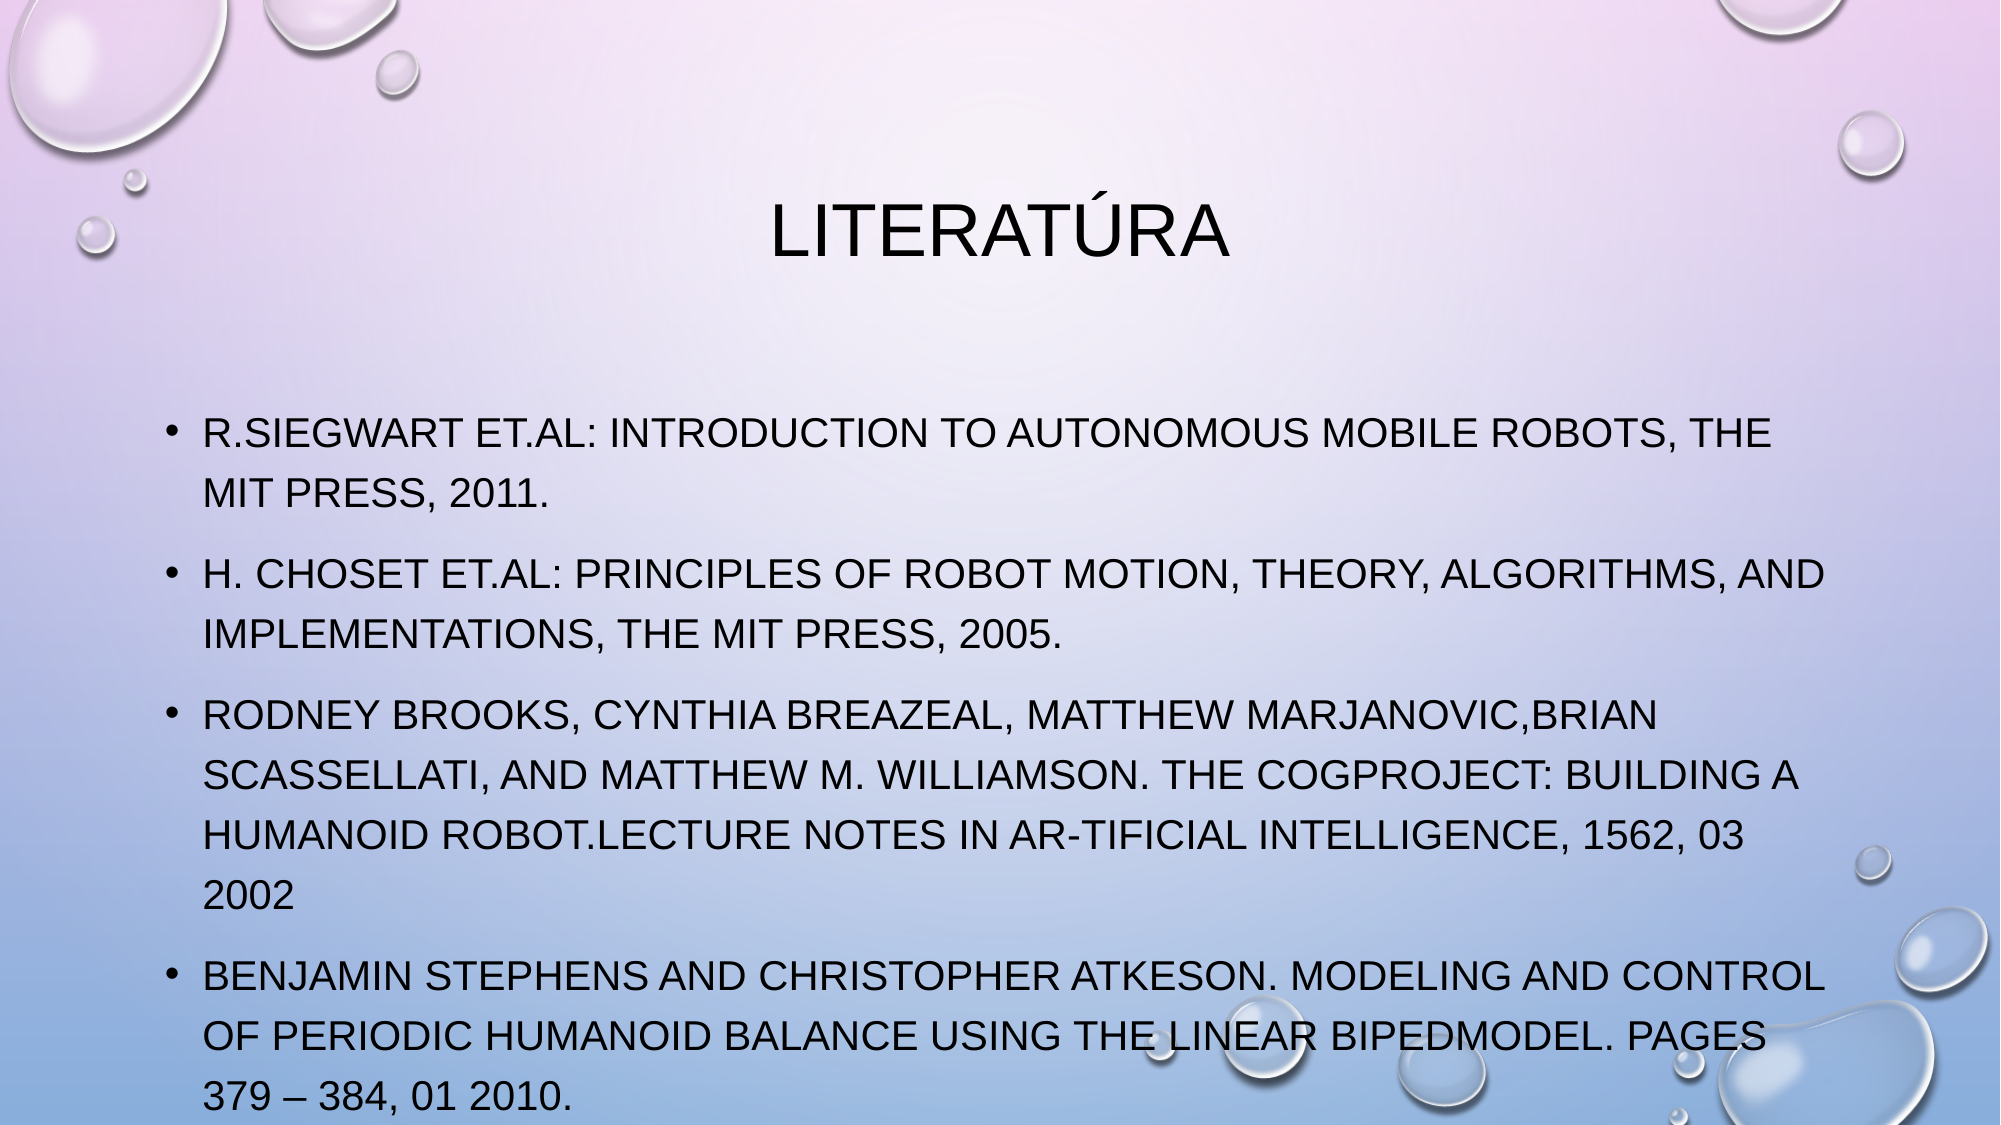

# Literatúra
R.Siegwart et.al: Introduction to Autonomous Mobile Robots, The MIT Press, 2011.
H. Choset et.al: Principles of Robot Motion, Theory, Algorithms, and Implementations, The MIT Press, 2005.
Rodney Brooks, Cynthia Breazeal, Matthew Marjanovic,Brian Scassellati, and Matthew M. Williamson. The cogproject: Building a humanoid robot.Lecture Notes in Ar-tificial Intelligence, 1562, 03 2002
Benjamin Stephens and Christopher Atkeson. Modeling and control of periodic humanoid balance using the linear bipedmodel. pages 379 – 384, 01 2010.